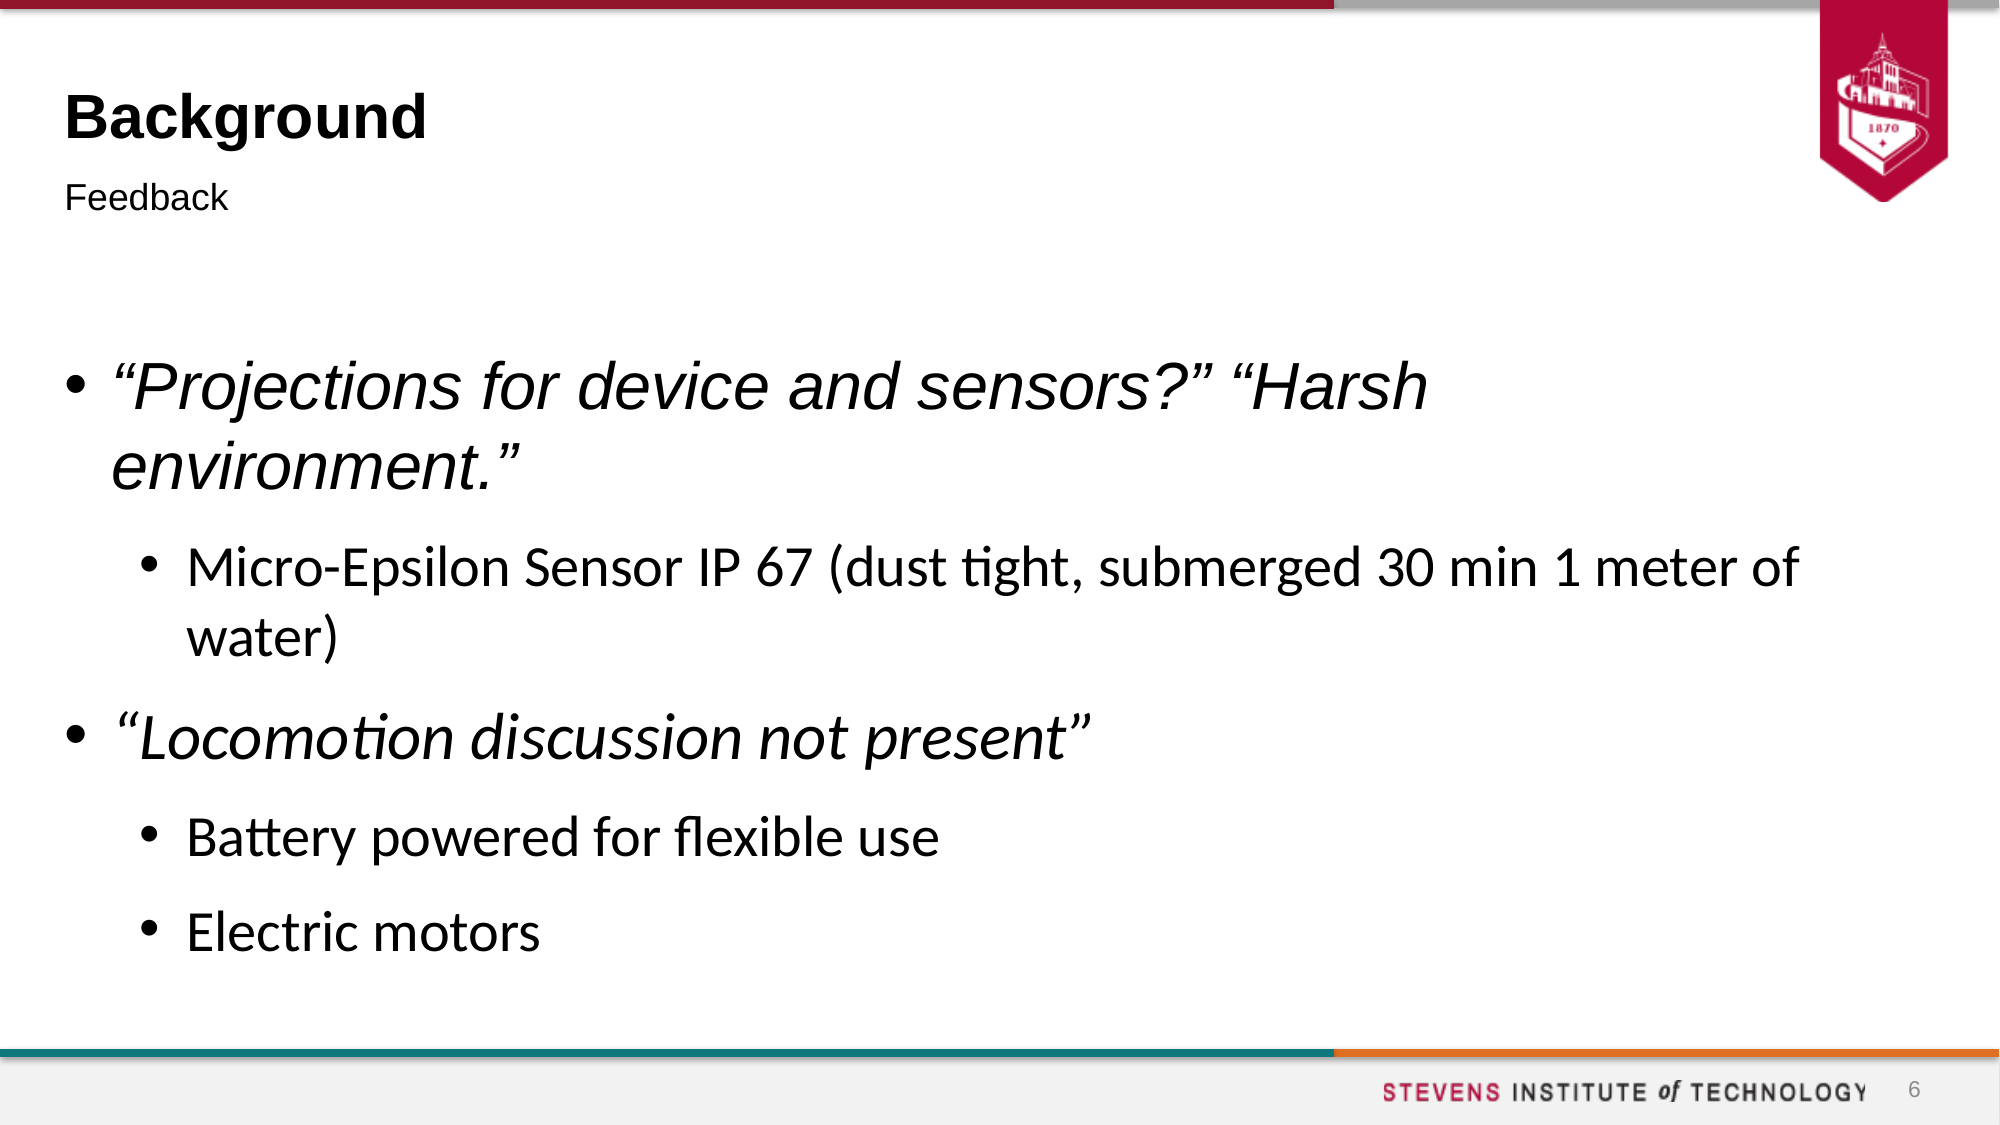

# Background
Feedback
“Projections for device and sensors?” “Harsh environment.”
Micro-Epsilon Sensor IP 67 (dust tight, submerged 30 min 1 meter of water)
“Locomotion discussion not present”
Battery powered for flexible use
Electric motors
6